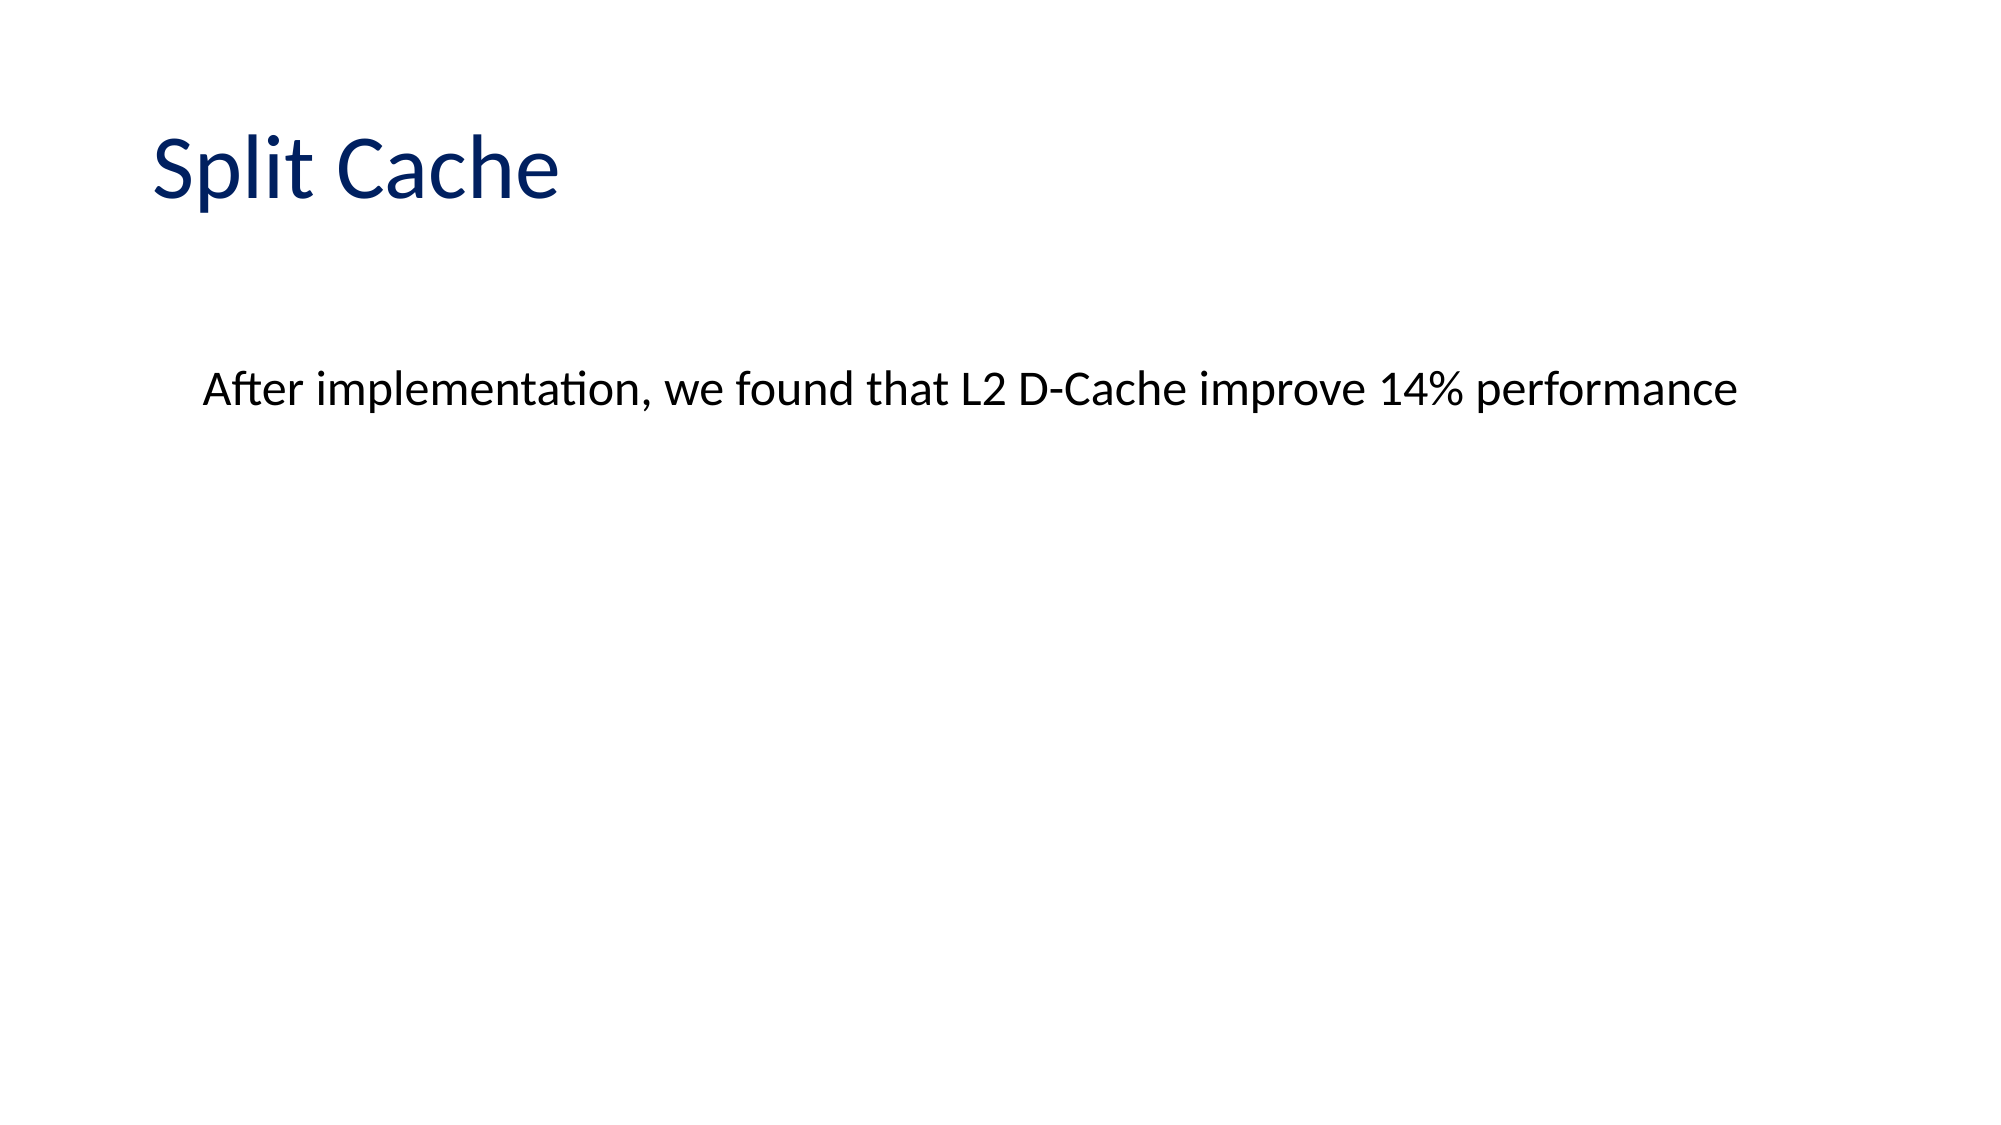

# Split Cache
After implementation, we found that L2 D-Cache improve 14% performance